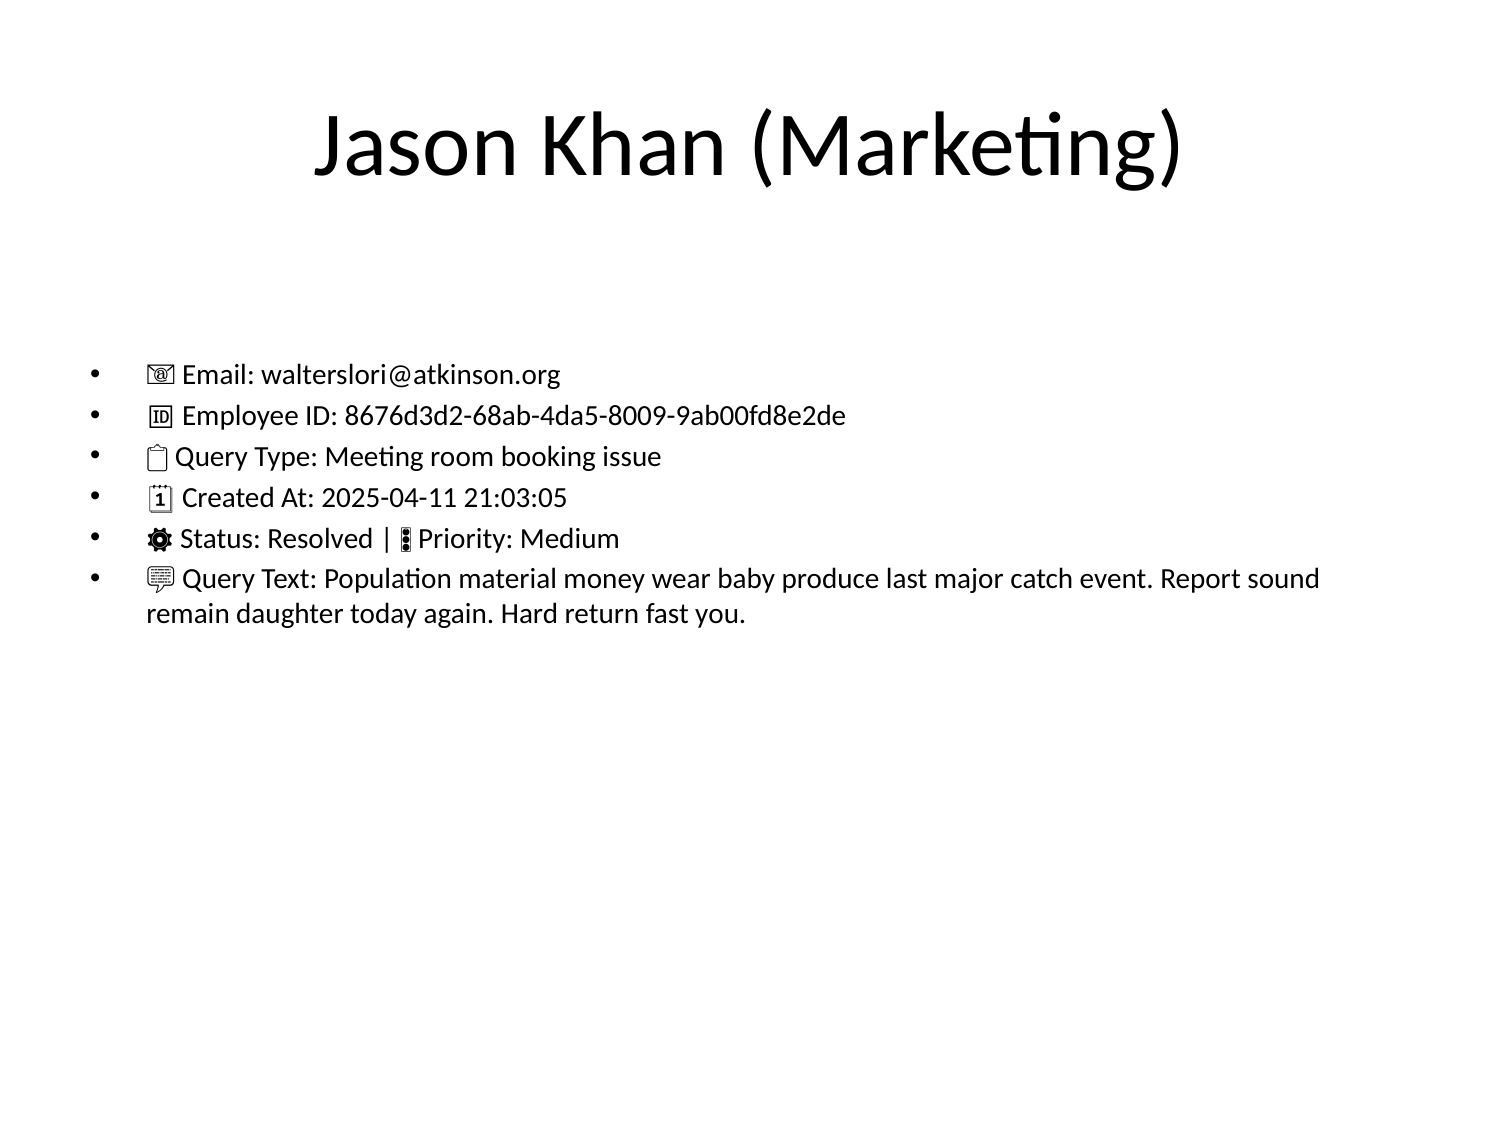

# Jason Khan (Marketing)

📧 Email: walterslori@atkinson.org
🆔 Employee ID: 8676d3d2-68ab-4da5-8009-9ab00fd8e2de
📋 Query Type: Meeting room booking issue
🗓 Created At: 2025-04-11 21:03:05
⚙ Status: Resolved | 🚦 Priority: Medium
💬 Query Text: Population material money wear baby produce last major catch event. Report sound remain daughter today again. Hard return fast you.